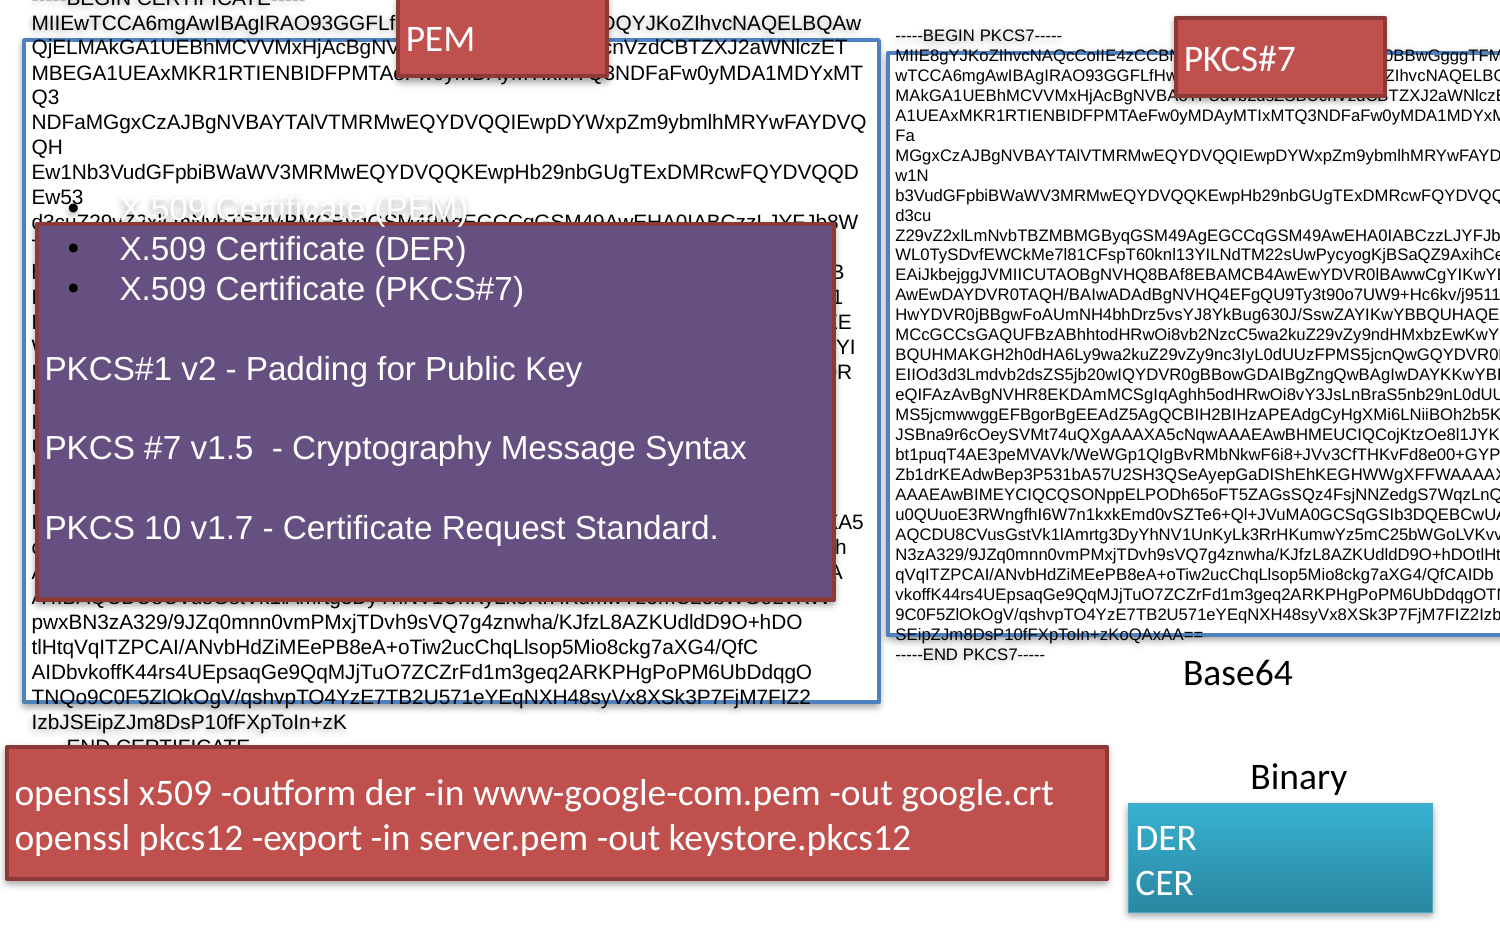

PEM
PKCS#7
#
-----BEGIN CERTIFICATE-----
MIIEwTCCA6mgAwIBAgIRAO93GGFLfHwOCAAAAAAucZgwDQYJKoZIhvcNAQELBQAw
QjELMAkGA1UEBhMCVVMxHjAcBgNVBAoTFUdvb2dsZSBUcnVzdCBTZXJ2aWNlczET
MBEGA1UEAxMKR1RTIENBIDFPMTAeFw0yMDAyMTIxMTQ3NDFaFw0yMDA1MDYxMTQ3
NDFaMGgxCzAJBgNVBAYTAlVTMRMwEQYDVQQIEwpDYWxpZm9ybmlhMRYwFAYDVQQH
Ew1Nb3VudGFpbiBWaWV3MRMwEQYDVQQKEwpHb29nbGUgTExDMRcwFQYDVQQDEw53
d3cuZ29vZ2xlLmNvbTBZMBMGByqGSM49AgEGCCqGSM49AwEHA0IABCzzLJYFJb8W
TpQxWL0TySDvfEWCkMe7l81CFspT60knl13YILNdTM22sUwPycyogKjBSaQZ9Axi
hCeGEAiJkbejggJVMIICUTAOBgNVHQ8BAf8EBAMCB4AwEwYDVR0lBAwwCgYIKwYB
BQUHAwEwDAYDVR0TAQH/BAIwADAdBgNVHQ4EFgQU9Ty3t90o7UW9+Hc6kv/j9511
BBwwHwYDVR0jBBgwFoAUmNH4bhDrz5vsYJ8YkBug630J/SswZAYIKwYBBQUHAQEE
WDBWMCcGCCsGAQUFBzABhhtodHRwOi8vb2NzcC5wa2kuZ29vZy9ndHMxbzEwKwYI
KwYBBQUHMAKGH2h0dHA6Ly9wa2kuZ29vZy9nc3IyL0dUUzFPMS5jcnQwGQYDVR0R
BBIwEIIOd3d3Lmdvb2dsZS5jb20wIQYDVR0gBBowGDAIBgZngQwBAgIwDAYKKwYB
BAHWeQIFAzAvBgNVHR8EKDAmMCSgIqAghh5odHRwOi8vY3JsLnBraS5nb29nL0dU
UzFPMS5jcmwwggEFBgorBgEEAdZ5AgQCBIH2BIHzAPEAdgCyHgXMi6LNiiBOh2b5
K7mKJSBna9r6cOeySVMt74uQXgAAAXA5cNqwAAAEAwBHMEUCIQCojKtzOe8l1JYK
HmKnbt1puqT4AE3peMVAVk/WeWGp1QIgBvRMbNkwF6i8+JVv3CfTHKvFd8e00+GY
PbXJZb1drKEAdwBep3P531bA57U2SH3QSeAyepGaDIShEhKEGHWWgXFFWAAAAXA5
cNrLAAAEAwBIMEYCIQCQSONppELPODh65oFT5ZAGsSQz4FsjNNZedgS7WqzLnQIh
AMAru0QUuoE3RWngfhI6W7n1kxkEmd0vSZTe6+Ql+JVuMA0GCSqGSIb3DQEBCwUA
A4IBAQCDU8CVusGstVk1lAmrtg3DyYhNV1UnKyLk3RrHKumwYz5mC25bWGoLVKvv
pwxBN3zA329/9JZq0mnn0vmPMxjTDvh9sVQ7g4znwha/KJfzL8AZKUdldD9O+hDO
tlHtqVqITZPCAI/ANvbHdZiMEePB8eA+oTiw2ucChqLlsop5Mio8ckg7aXG4/QfC
AIDbvkoffK44rs4UEpsaqGe9QqMJjTuO7ZCZrFd1m3geq2ARKPHgPoPM6UbDdqgO
TNQo9C0F5ZlOkOgV/qshvpTO4YzE7TB2U571eYEqNXH48syVx8XSk3P7FjM7FIZ2
IzbJSEipZJm8DsP10fFXpToIn+zK
-----END CERTIFICATE-----
-----BEGIN PKCS7-----
MIIE8gYJKoZIhvcNAQcCoIIE4zCCBN8CAQExADALBgkqhkiG9w0BBwGgggTFMIIE
wTCCA6mgAwIBAgIRAO93GGFLfHwOCAAAAAAucZgwDQYJKoZIhvcNAQELBQAwQjEL
MAkGA1UEBhMCVVMxHjAcBgNVBAoTFUdvb2dsZSBUcnVzdCBTZXJ2aWNlczETMBEG
A1UEAxMKR1RTIENBIDFPMTAeFw0yMDAyMTIxMTQ3NDFaFw0yMDA1MDYxMTQ3NDFa
MGgxCzAJBgNVBAYTAlVTMRMwEQYDVQQIEwpDYWxpZm9ybmlhMRYwFAYDVQQHEw1N
b3VudGFpbiBWaWV3MRMwEQYDVQQKEwpHb29nbGUgTExDMRcwFQYDVQQDEw53d3cu
Z29vZ2xlLmNvbTBZMBMGByqGSM49AgEGCCqGSM49AwEHA0IABCzzLJYFJb8WTpQx
WL0TySDvfEWCkMe7l81CFspT60knl13YILNdTM22sUwPycyogKjBSaQZ9AxihCeG
EAiJkbejggJVMIICUTAOBgNVHQ8BAf8EBAMCB4AwEwYDVR0lBAwwCgYIKwYBBQUH
AwEwDAYDVR0TAQH/BAIwADAdBgNVHQ4EFgQU9Ty3t90o7UW9+Hc6kv/j9511BBww
HwYDVR0jBBgwFoAUmNH4bhDrz5vsYJ8YkBug630J/SswZAYIKwYBBQUHAQEEWDBW
MCcGCCsGAQUFBzABhhtodHRwOi8vb2NzcC5wa2kuZ29vZy9ndHMxbzEwKwYIKwYB
BQUHMAKGH2h0dHA6Ly9wa2kuZ29vZy9nc3IyL0dUUzFPMS5jcnQwGQYDVR0RBBIw
EIIOd3d3Lmdvb2dsZS5jb20wIQYDVR0gBBowGDAIBgZngQwBAgIwDAYKKwYBBAHW
eQIFAzAvBgNVHR8EKDAmMCSgIqAghh5odHRwOi8vY3JsLnBraS5nb29nL0dUUzFP
MS5jcmwwggEFBgorBgEEAdZ5AgQCBIH2BIHzAPEAdgCyHgXMi6LNiiBOh2b5K7mK
JSBna9r6cOeySVMt74uQXgAAAXA5cNqwAAAEAwBHMEUCIQCojKtzOe8l1JYKHmKn
bt1puqT4AE3peMVAVk/WeWGp1QIgBvRMbNkwF6i8+JVv3CfTHKvFd8e00+GYPbXJ
Zb1drKEAdwBep3P531bA57U2SH3QSeAyepGaDIShEhKEGHWWgXFFWAAAAXA5cNrL
AAAEAwBIMEYCIQCQSONppELPODh65oFT5ZAGsSQz4FsjNNZedgS7WqzLnQIhAMAr
u0QUuoE3RWngfhI6W7n1kxkEmd0vSZTe6+Ql+JVuMA0GCSqGSIb3DQEBCwUAA4IB
AQCDU8CVusGstVk1lAmrtg3DyYhNV1UnKyLk3RrHKumwYz5mC25bWGoLVKvvpwxB
N3zA329/9JZq0mnn0vmPMxjTDvh9sVQ7g4znwha/KJfzL8AZKUdldD9O+hDOtlHt
qVqITZPCAI/ANvbHdZiMEePB8eA+oTiw2ucChqLlsop5Mio8ckg7aXG4/QfCAIDb
vkoffK44rs4UEpsaqGe9QqMJjTuO7ZCZrFd1m3geq2ARKPHgPoPM6UbDdqgOTNQo
9C0F5ZlOkOgV/qshvpTO4YzE7TB2U571eYEqNXH48syVx8XSk3P7FjM7FIZ2IzbJ
SEipZJm8DsP10fFXpToIn+zKoQAxAA==
-----END PKCS7-----
X.509 Certificate (PEM)
X.509 Certificate (DER)
X.509 Certificate (PKCS#7)

PKCS#1 v2 - Padding for Public Key

PKCS #7 v1.5  - Cryptography Message Syntax

PKCS 10 v1.7 - Certificate Request Standard.

Base64
Base64
Binary
openssl x509 -outform der -in www-google-com.pem -out google.crt
openssl pkcs12 -export -in server.pem -out keystore.pkcs12
DER
CER